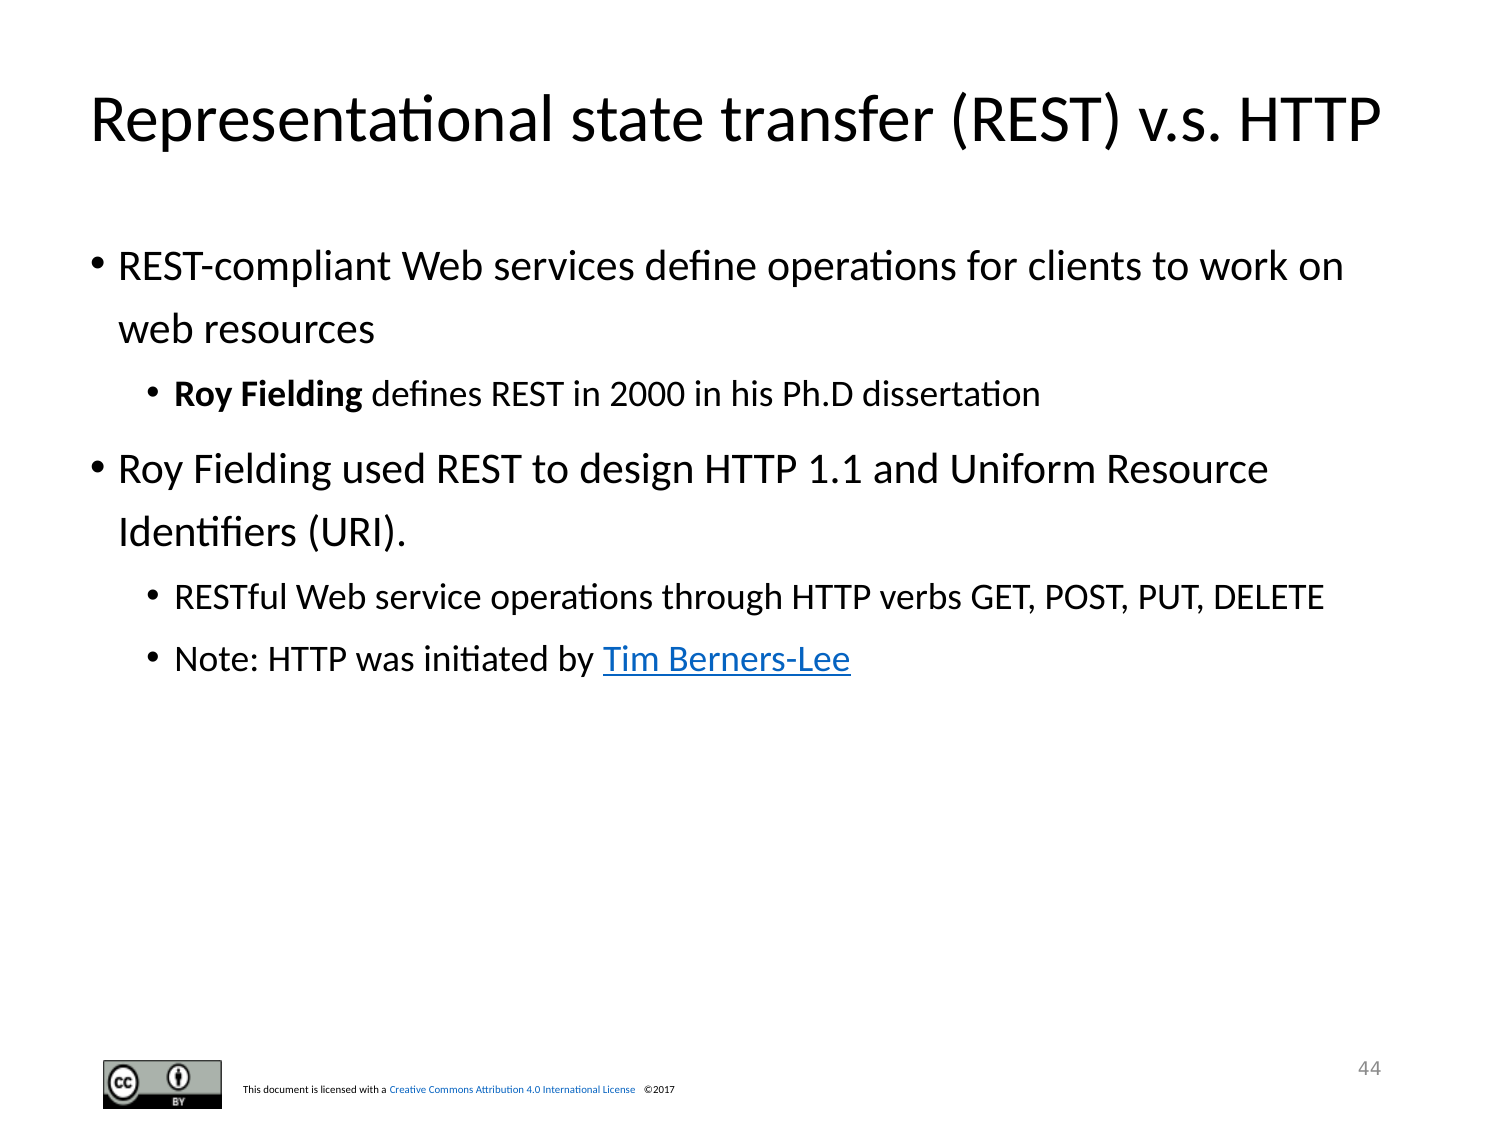

# Representational state transfer (REST) v.s. HTTP
REST-compliant Web services define operations for clients to work on web resources
Roy Fielding defines REST in 2000 in his Ph.D dissertation
Roy Fielding used REST to design HTTP 1.1 and Uniform Resource Identifiers (URI).
RESTful Web service operations through HTTP verbs GET, POST, PUT, DELETE
Note: HTTP was initiated by Tim Berners-Lee
44